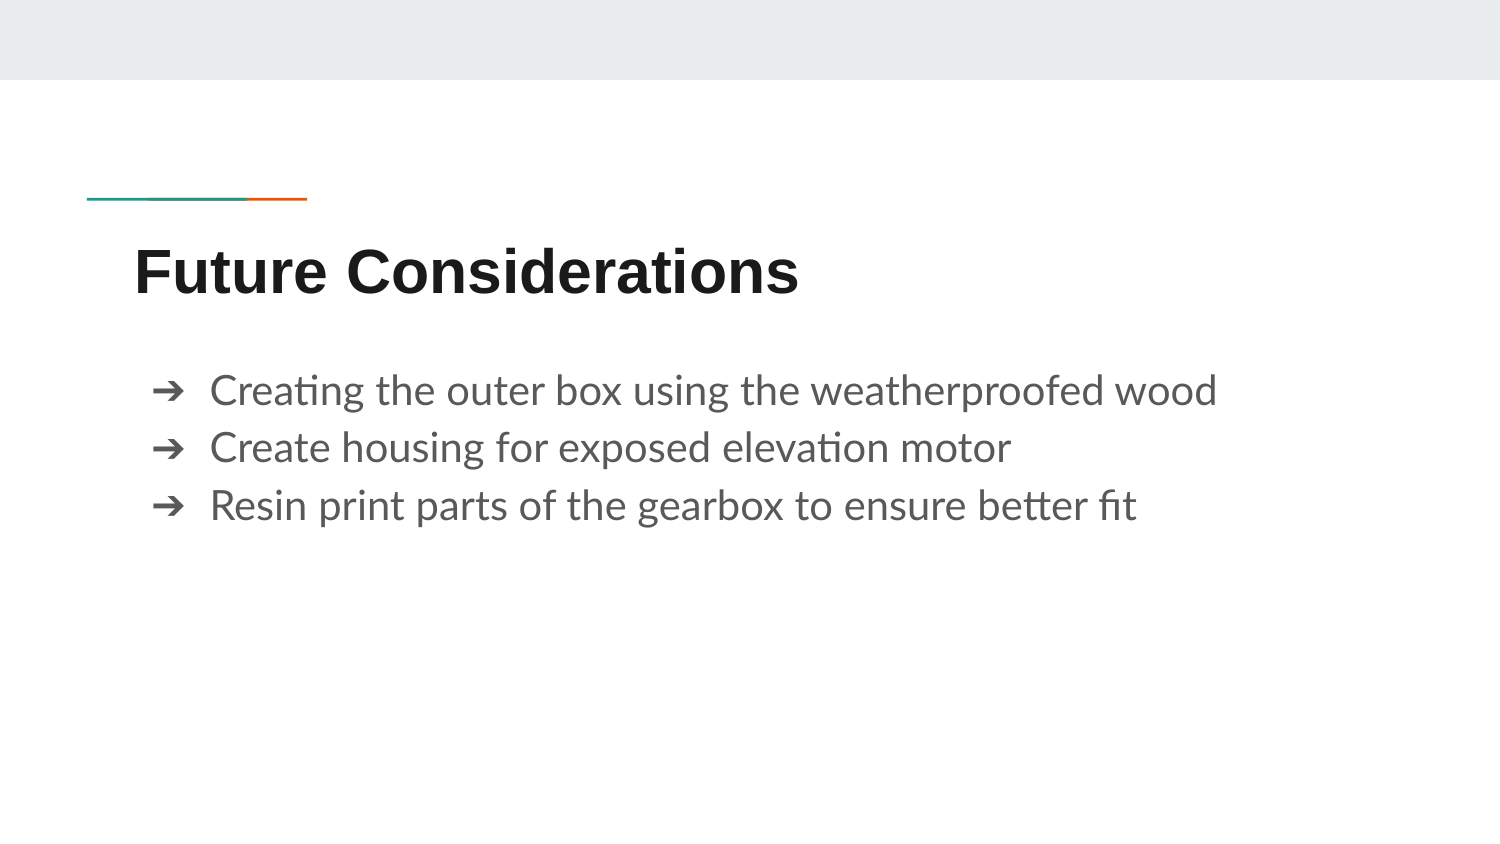

# Future Considerations
Creating the outer box using the weatherproofed wood
Create housing for exposed elevation motor
Resin print parts of the gearbox to ensure better fit